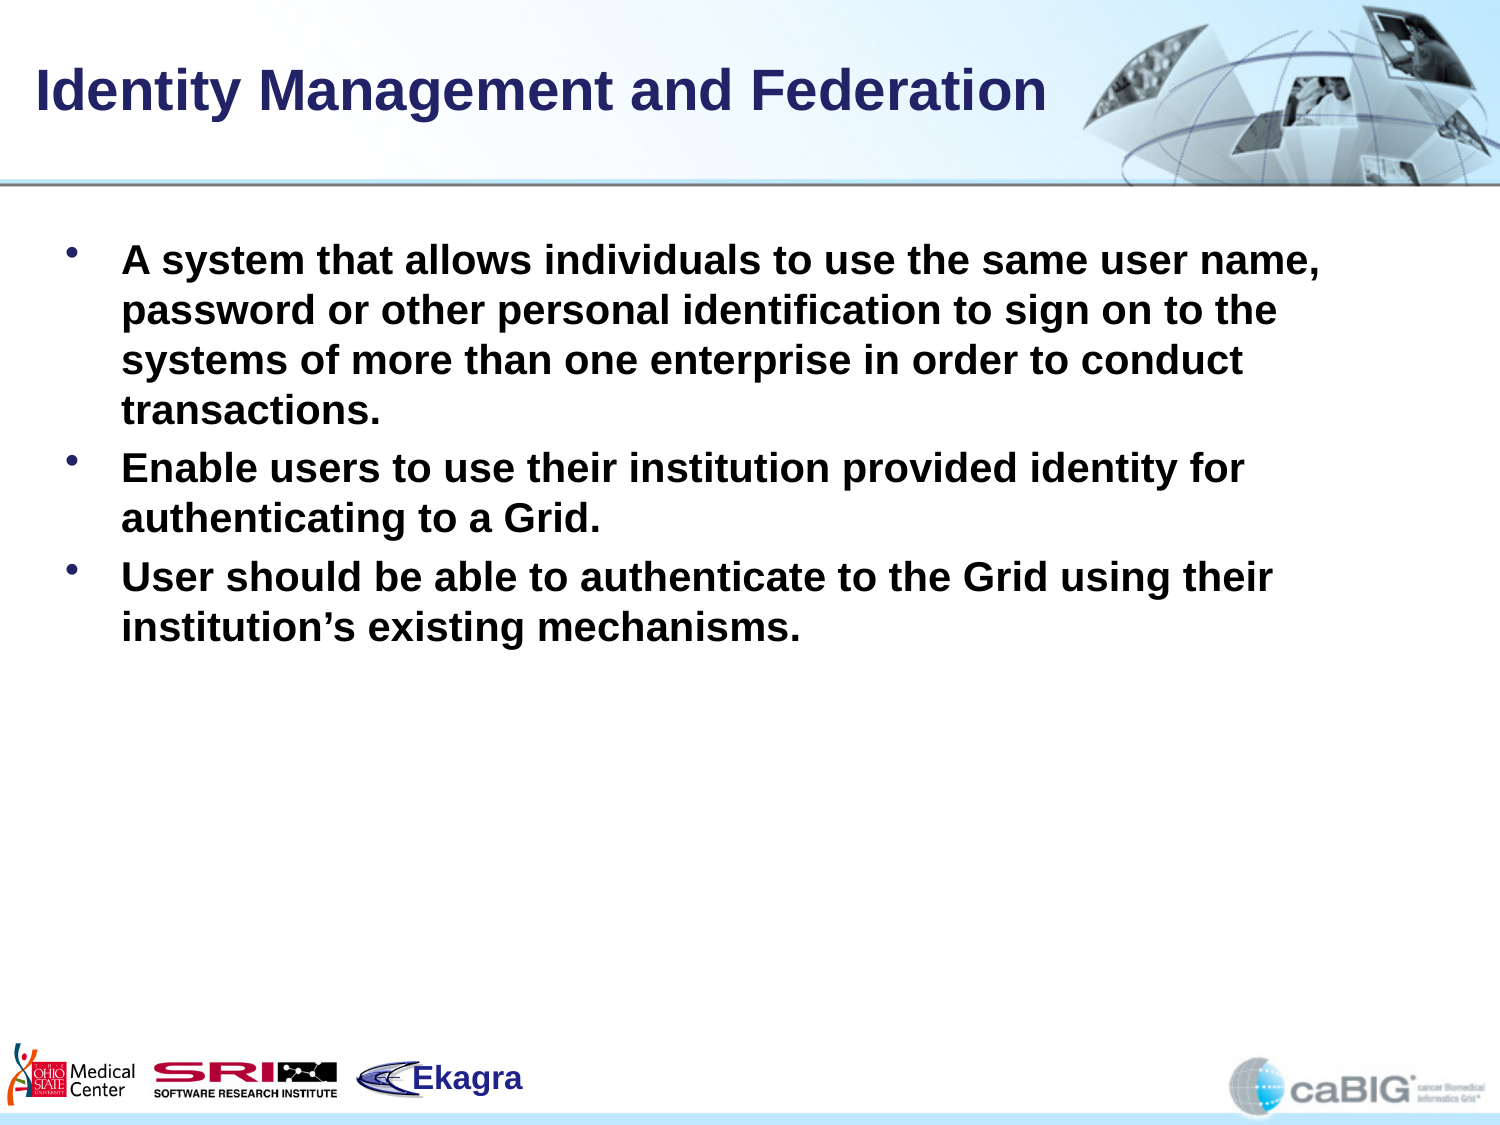

# Identity Management and Federation
A system that allows individuals to use the same user name, password or other personal identification to sign on to the systems of more than one enterprise in order to conduct transactions.
Enable users to use their institution provided identity for authenticating to a Grid.
User should be able to authenticate to the Grid using their institution’s existing mechanisms.